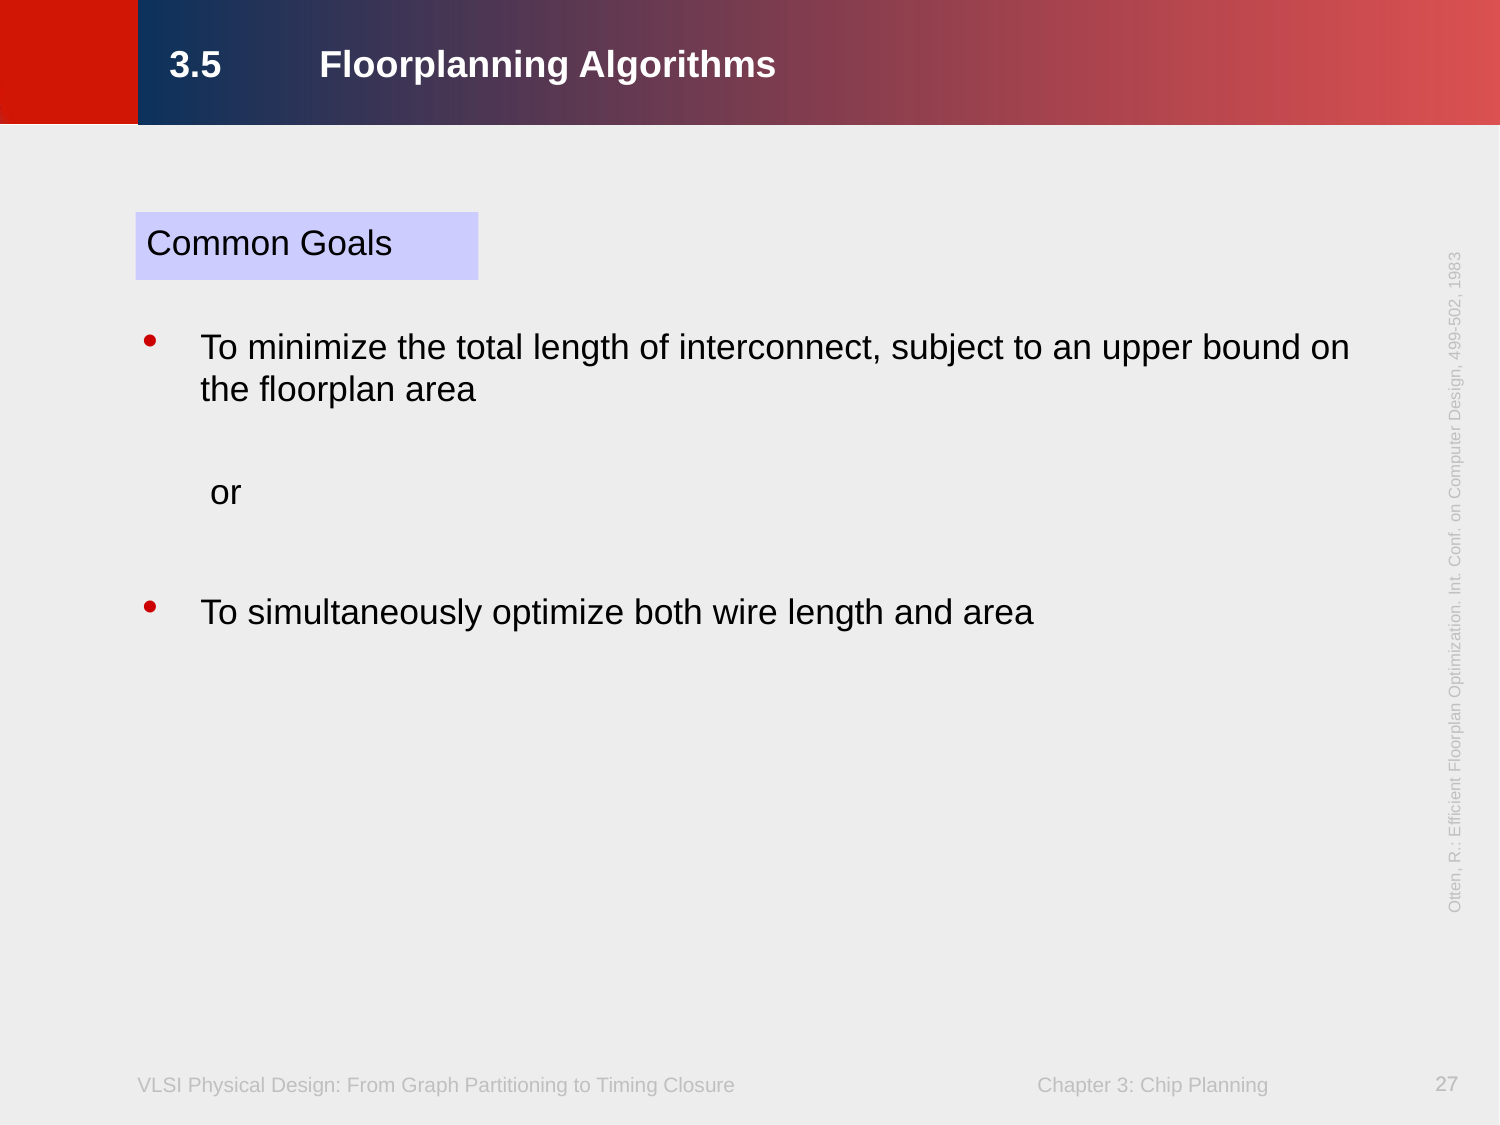

3.5	Floorplanning Algorithms
Common Goals

To minimize the total length of interconnect, subject to an upper bound on
the floorplan area
	 or

To simultaneously optimize both wire length and area

Otten, R.: Efficient Floorplan Optimization. Int. Conf. on Computer Design, 499-502, 1983
27
27